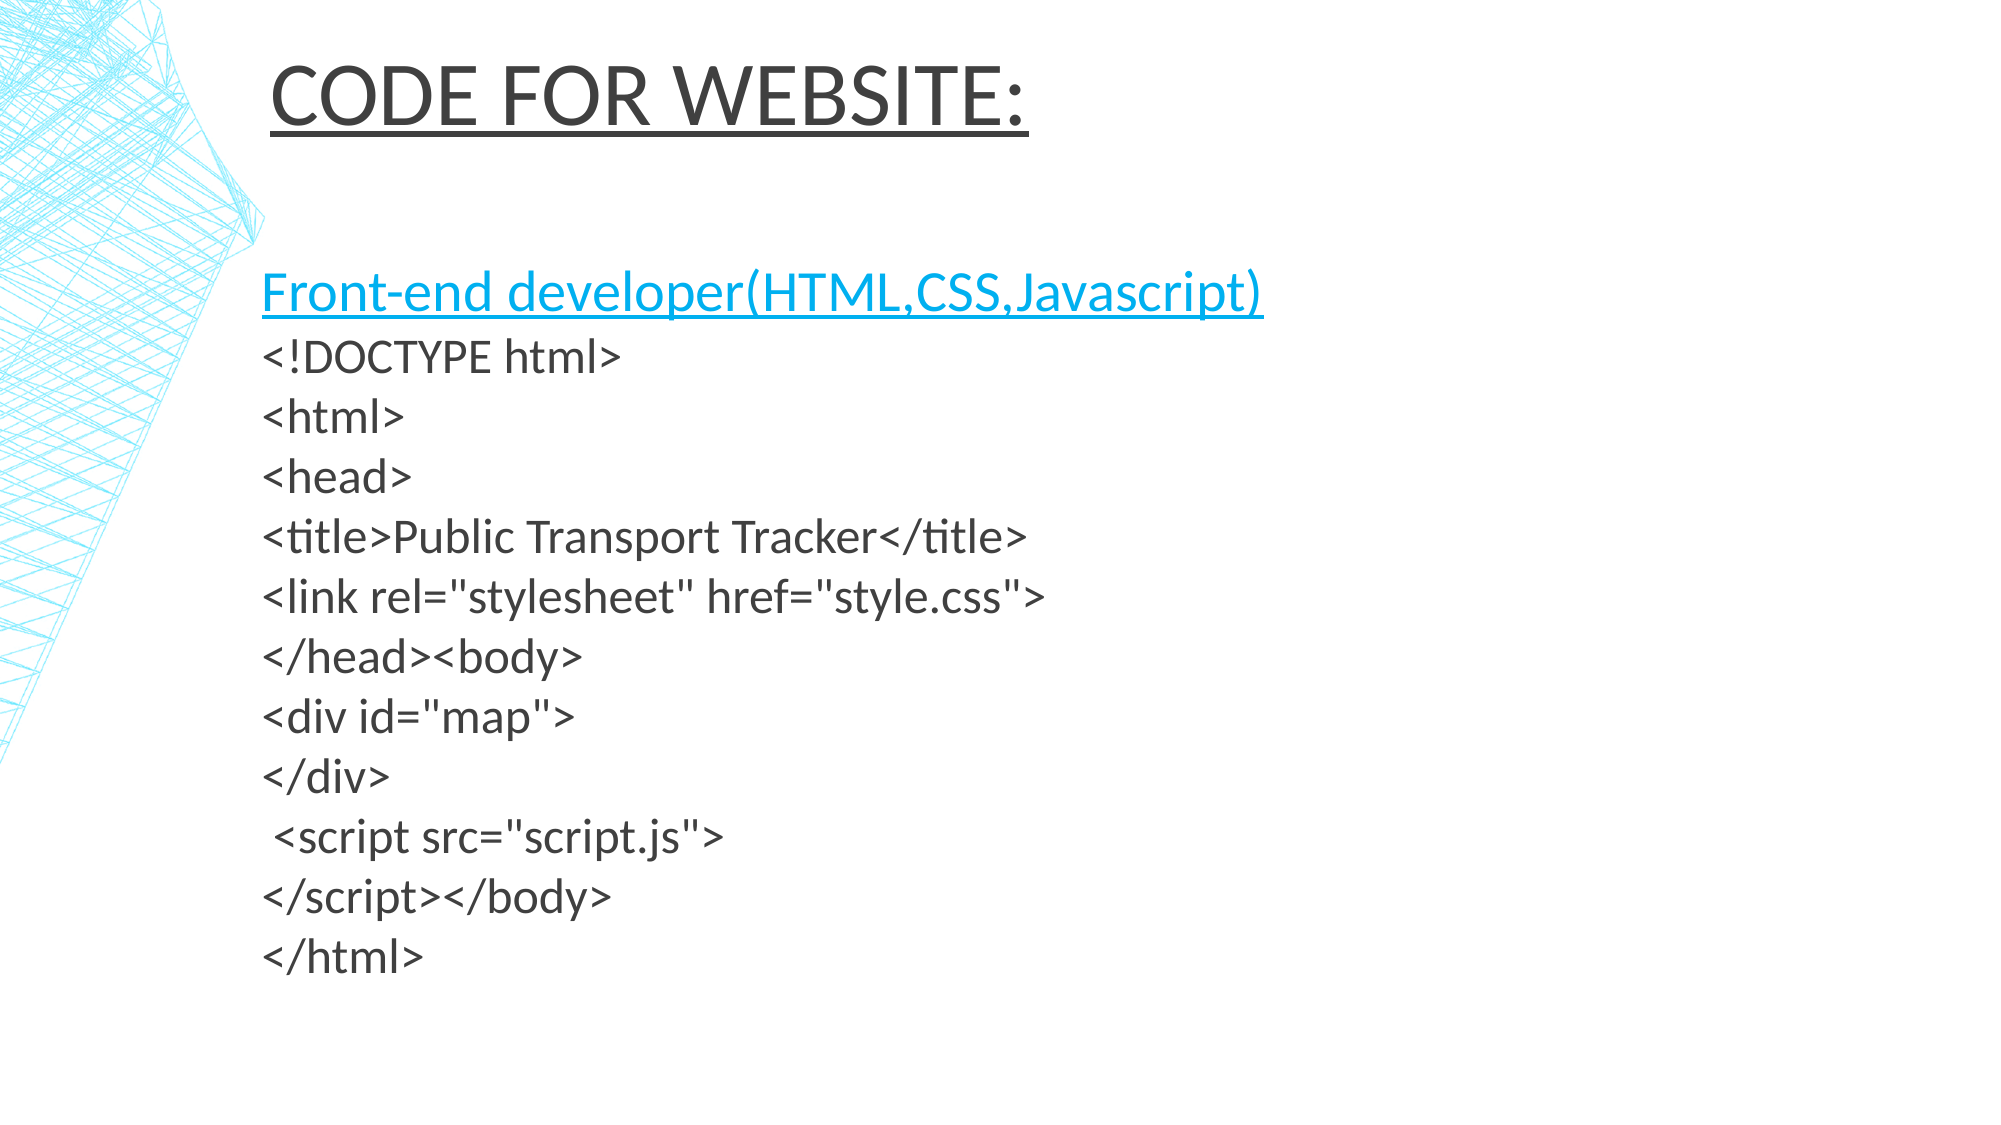

CODE FOR WEBSITE:

Front-end developer(HTML,CSS,Javascript)
<!DOCTYPE html>
<html>
<head>
<title>Public Transport Tracker</title>
<link rel="stylesheet" href="style.css">
</head><body>
<div id="map">
</div>
 <script src="script.js">
</script></body>
</html>
#